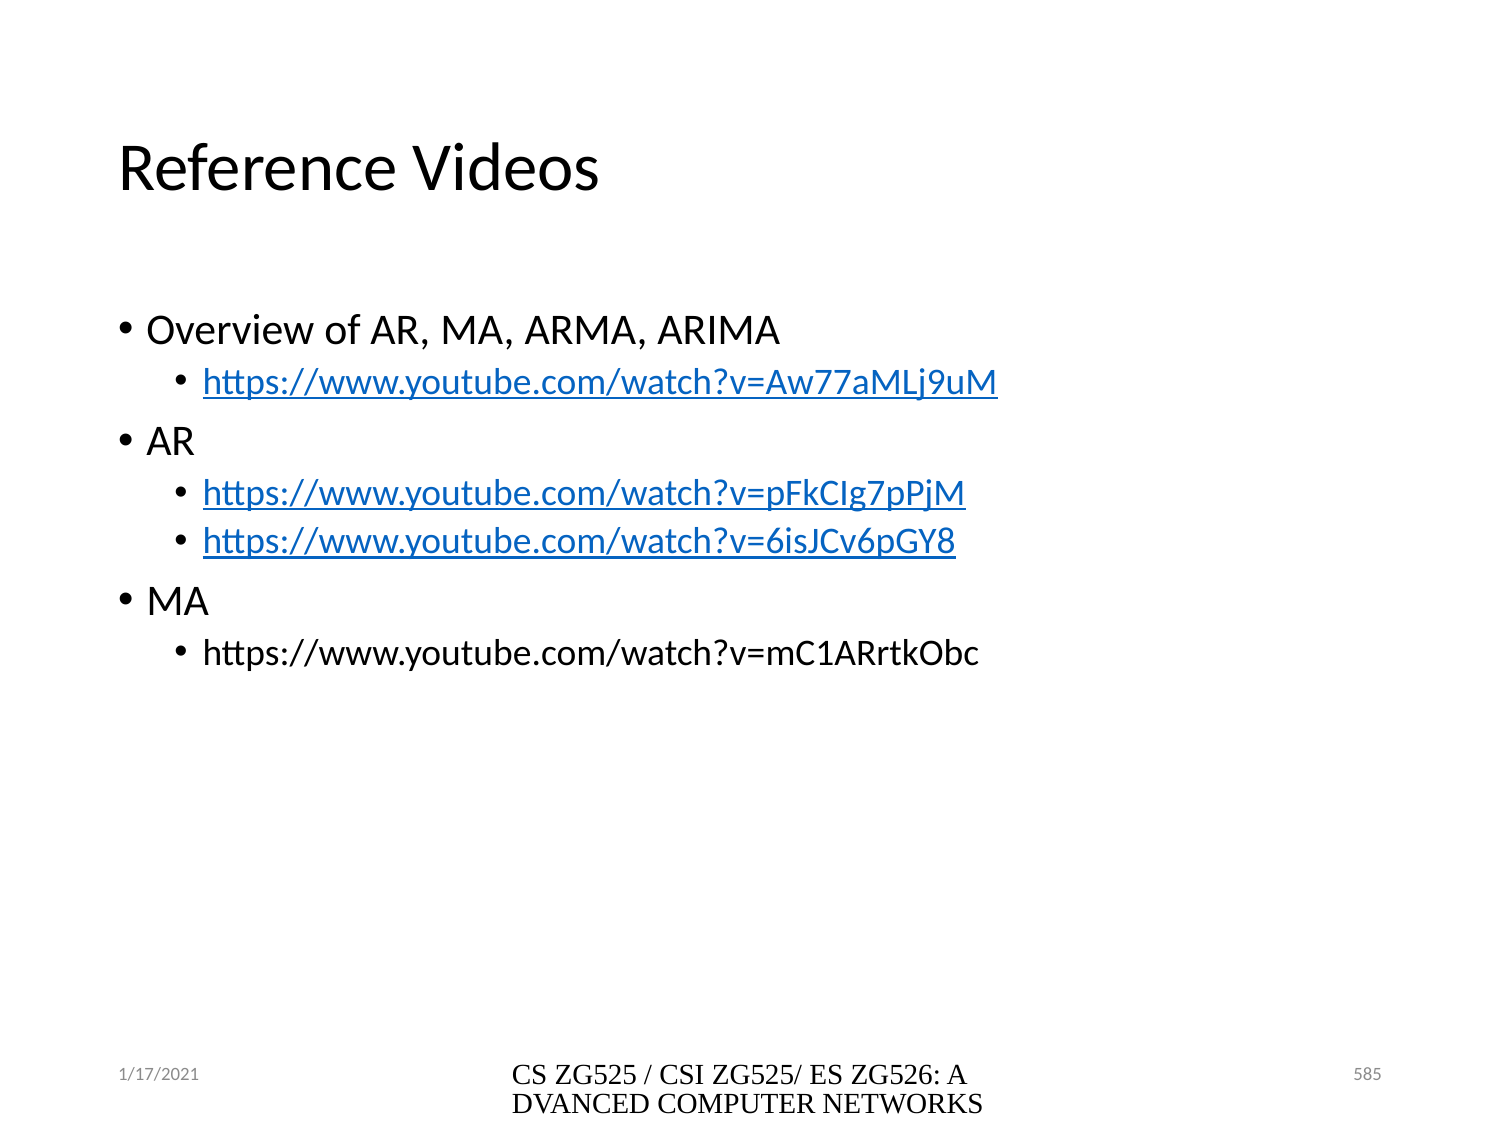

# Reference Videos
Overview of AR, MA, ARMA, ARIMA
https://www.youtube.com/watch?v=Aw77aMLj9uM
AR
https://www.youtube.com/watch?v=pFkCIg7pPjM
https://www.youtube.com/watch?v=6isJCv6pGY8
MA
https://www.youtube.com/watch?v=mC1ARrtkObc
1/17/2021
CS ZG525 / CSI ZG525/ ES ZG526: ADVANCED COMPUTER NETWORKS
585